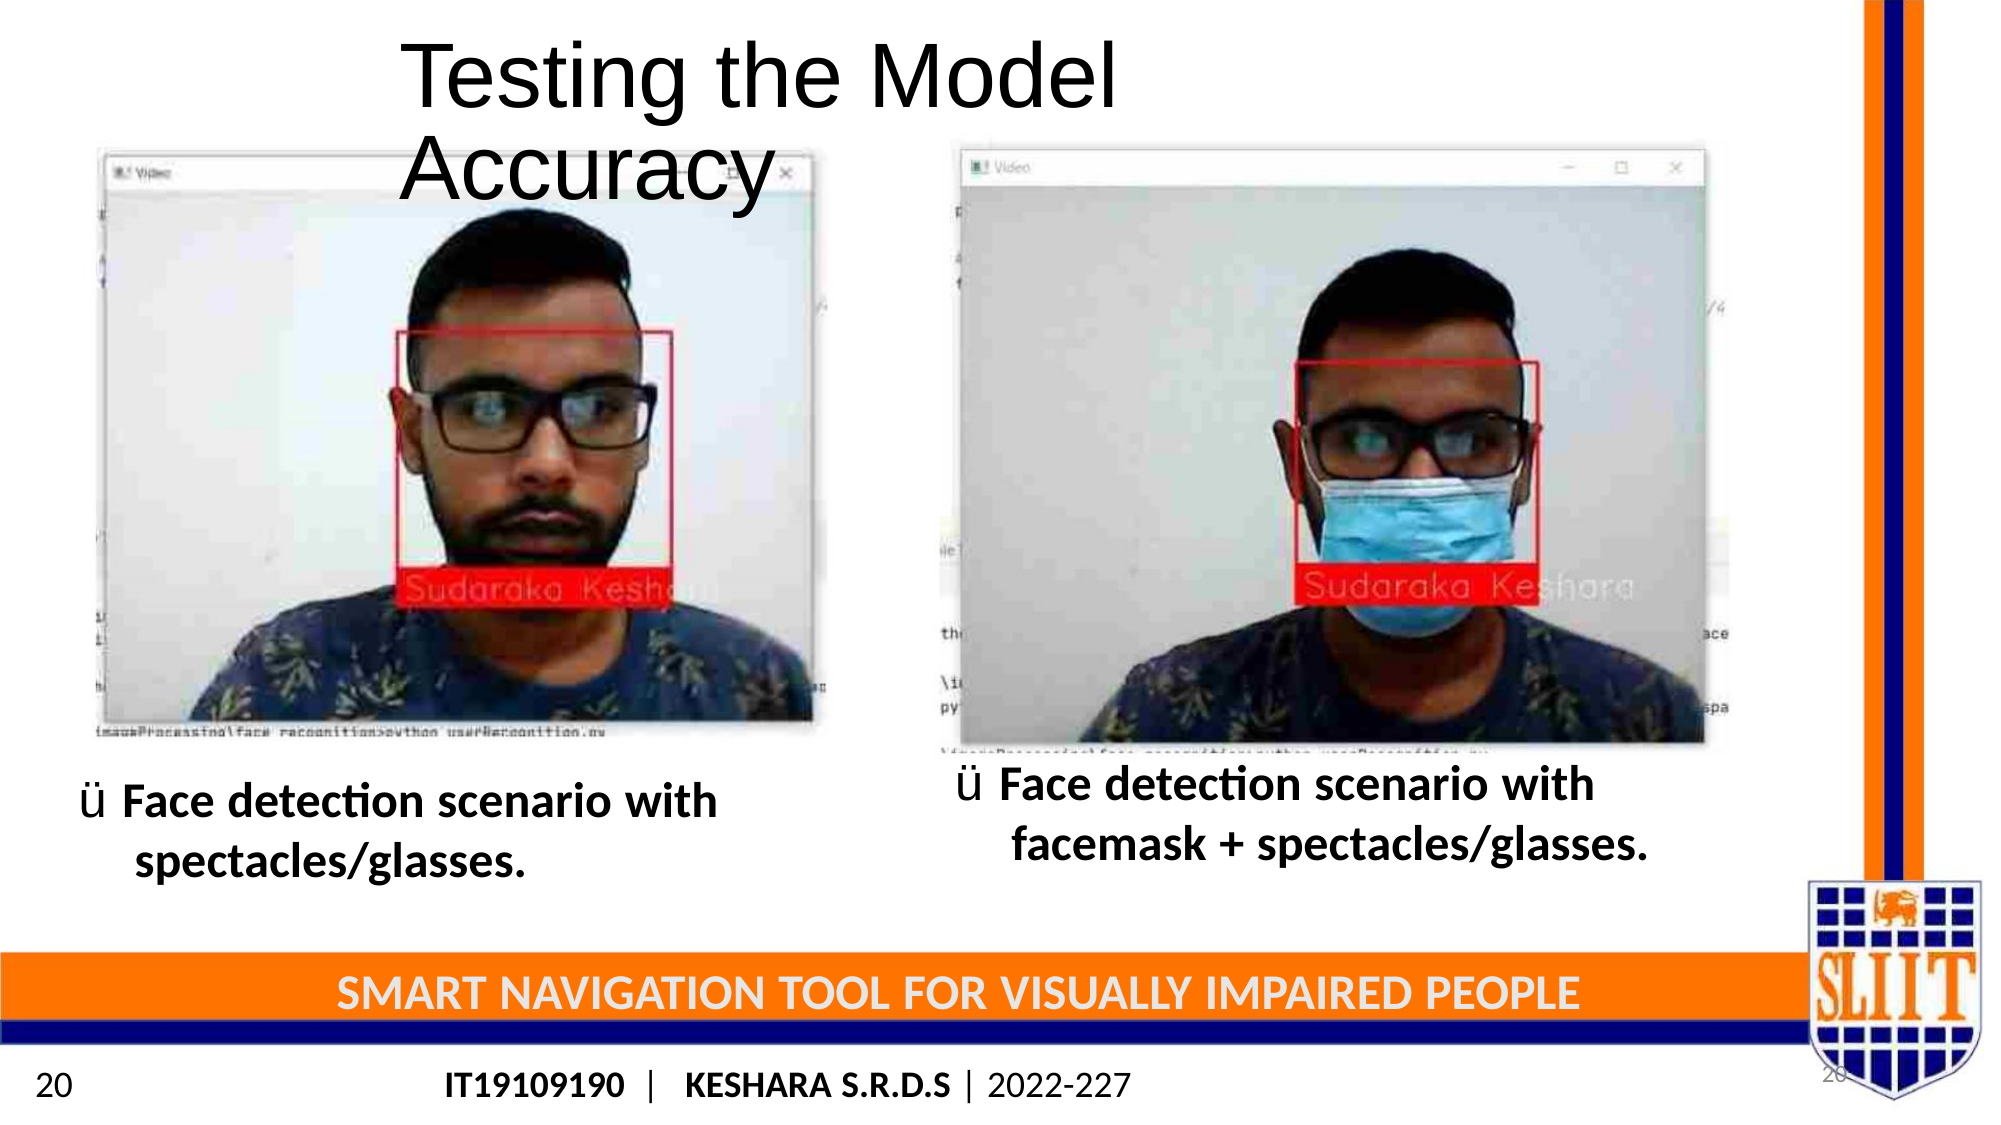

Testing the Model Accuracy
ü Face detection scenario with
facemask + spectacles/glasses.
ü Face detection scenario with
spectacles/glasses.
SMART NAVIGATION TOOL FOR VISUALLY IMPAIRED PEOPLE
20
20
IT19109190 | KESHARA S.R.D.S | 2022-227